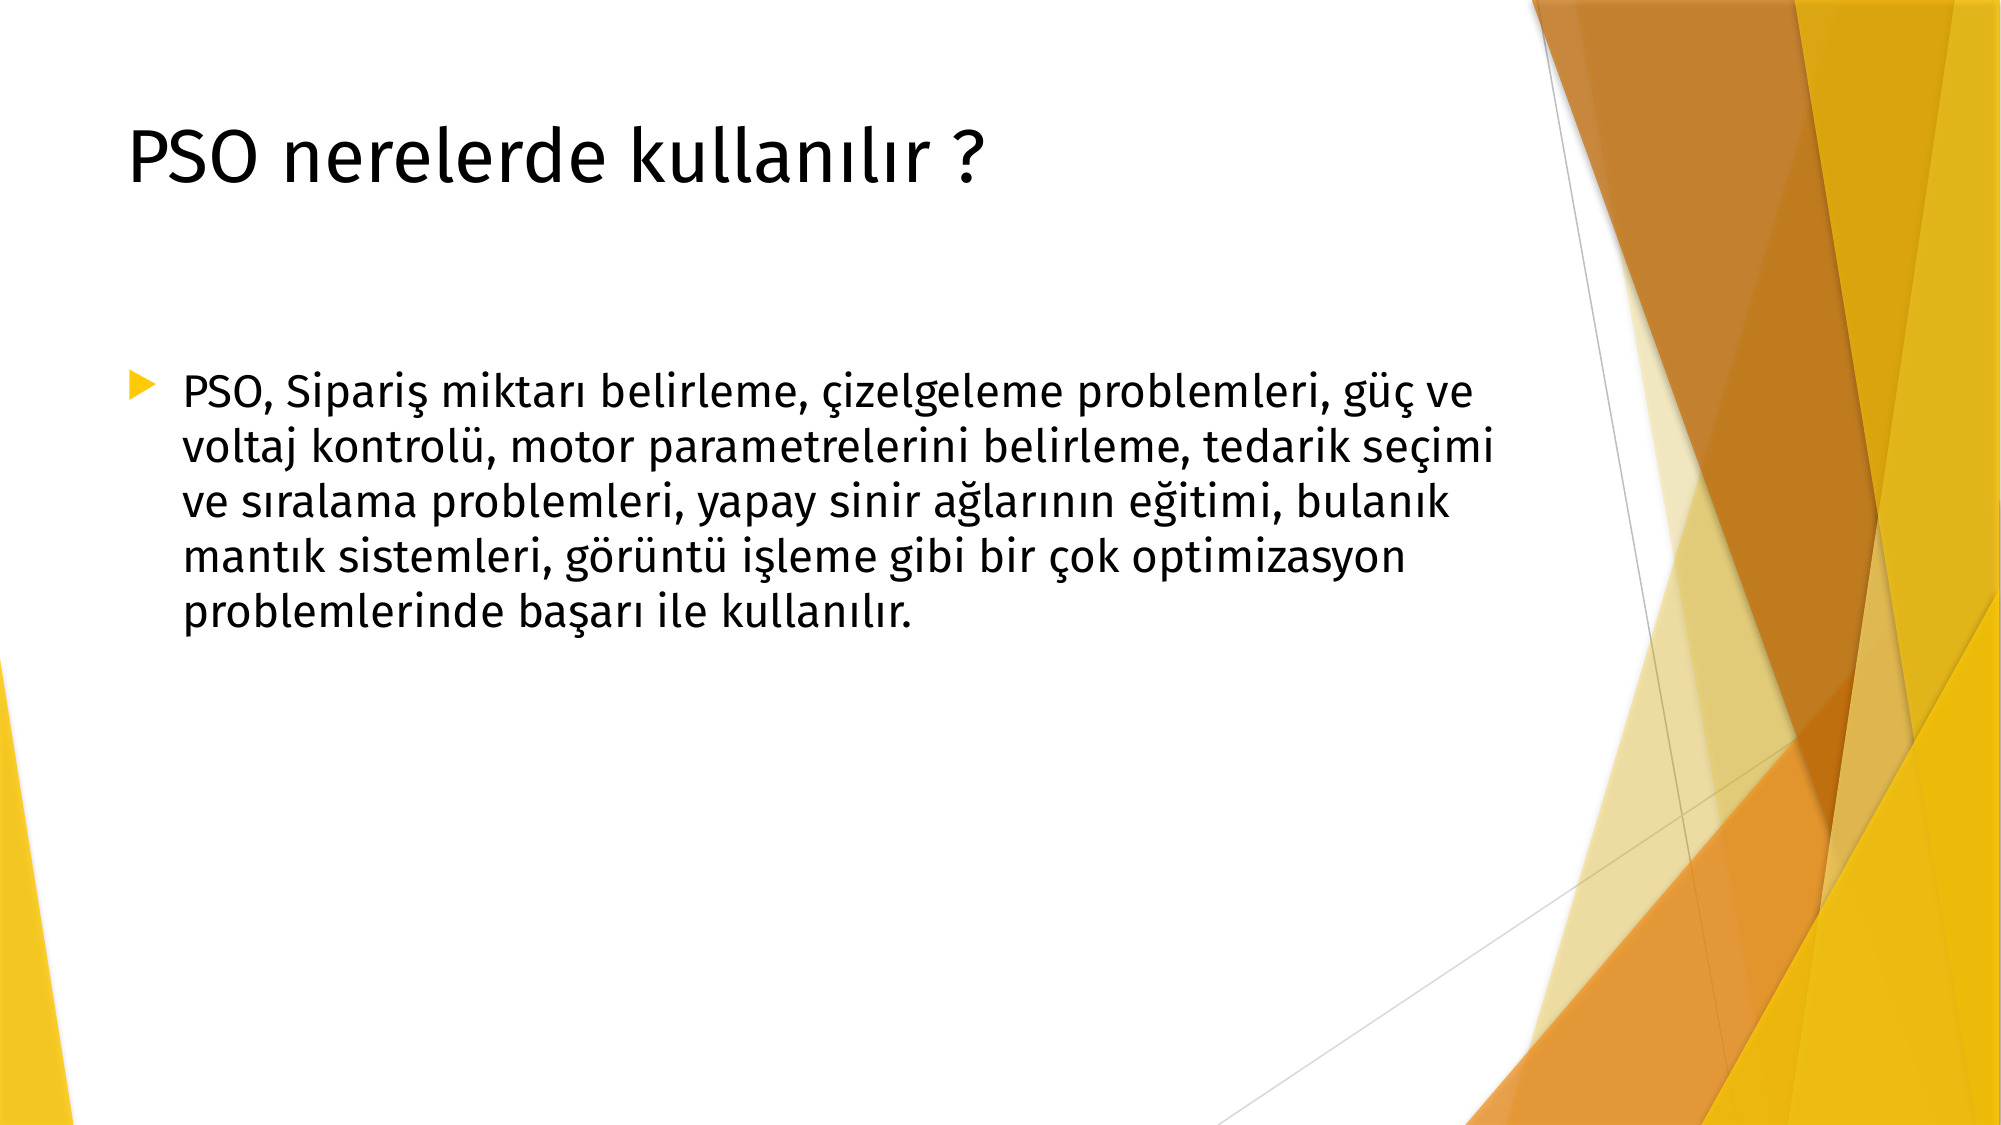

# PSO nerelerde kullanılır ?
PSO, Sipariş miktarı belirleme, çizelgeleme problemleri, güç ve voltaj kontrolü, motor parametrelerini belirleme, tedarik seçimi ve sıralama problemleri, yapay sinir ağlarının eğitimi, bulanık mantık sistemleri, görüntü işleme gibi bir çok optimizasyon problemlerinde başarı ile kullanılır.